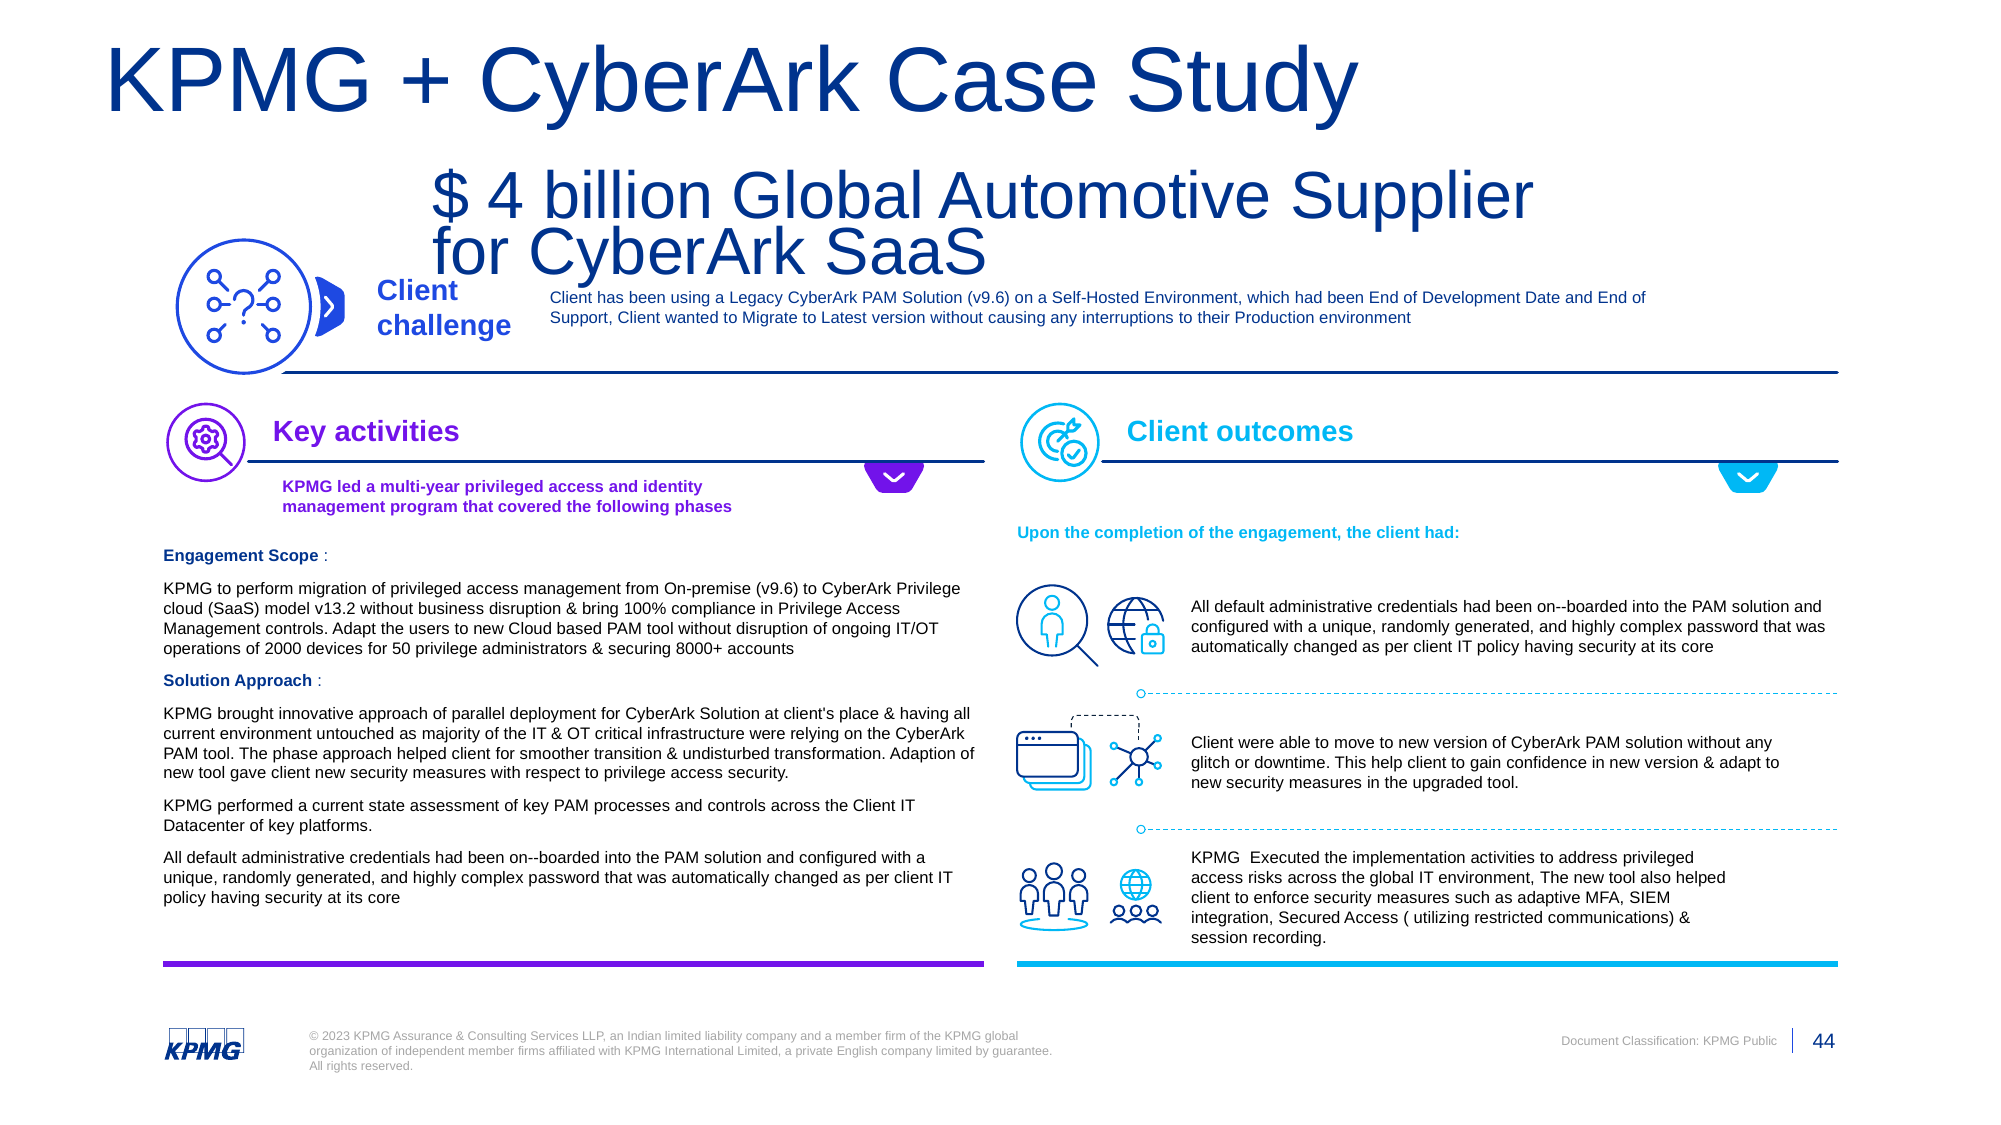

KPMG + CyberArk Case Study

# $ 4 billion Global Automotive Supplier for CyberArk SaaS

Client challenge

Client has been using a Legacy CyberArk PAM Solution (v9.6) on a Self-Hosted Environment, which had been End of Development Date and End of Support, Client wanted to Migrate to Latest version without causing any interruptions to their Production environment

Key activities
Client outcomes

KPMG led a multi-year privileged access and identity management program that covered the following phases
Upon the completion of the engagement, the client had:
Engagement Scope :
KPMG to perform migration of privileged access management from On-premise (v9.6) to CyberArk Privilege cloud (SaaS) model v13.2 without business disruption & bring 100% compliance in Privilege Access Management controls. Adapt the users to new Cloud based PAM tool without disruption of ongoing IT/OT operations of 2000 devices for 50 privilege administrators & securing 8000+ accounts
Solution Approach :
KPMG brought innovative approach of parallel deployment for CyberArk Solution at client's place & having all current environment untouched as majority of the IT & OT critical infrastructure were relying on the CyberArk PAM tool. The phase approach helped client for smoother transition & undisturbed transformation. Adaption of new tool gave client new security measures with respect to privilege access security.
KPMG performed a current state assessment of key PAM processes and controls across the Client IT Datacenter of key platforms.
All default administrative credentials had been on--boarded into the PAM solution and configured with a unique, randomly generated, and highly complex password that was automatically changed as per client IT policy having security at its core
All default administrative credentials had been on--boarded into the PAM solution and configured with a unique, randomly generated, and highly complex password that was automatically changed as per client IT policy having security at its core

Client were able to move to new version of CyberArk PAM solution without any glitch or downtime. This help client to gain confidence in new version & adapt to new security measures in the upgraded tool.

KPMG  Executed the implementation activities to address privileged access risks across the global IT environment, The new tool also helped client to enforce security measures such as adaptive MFA, SIEM integration, Secured Access ( utilizing restricted communications) & session recording.